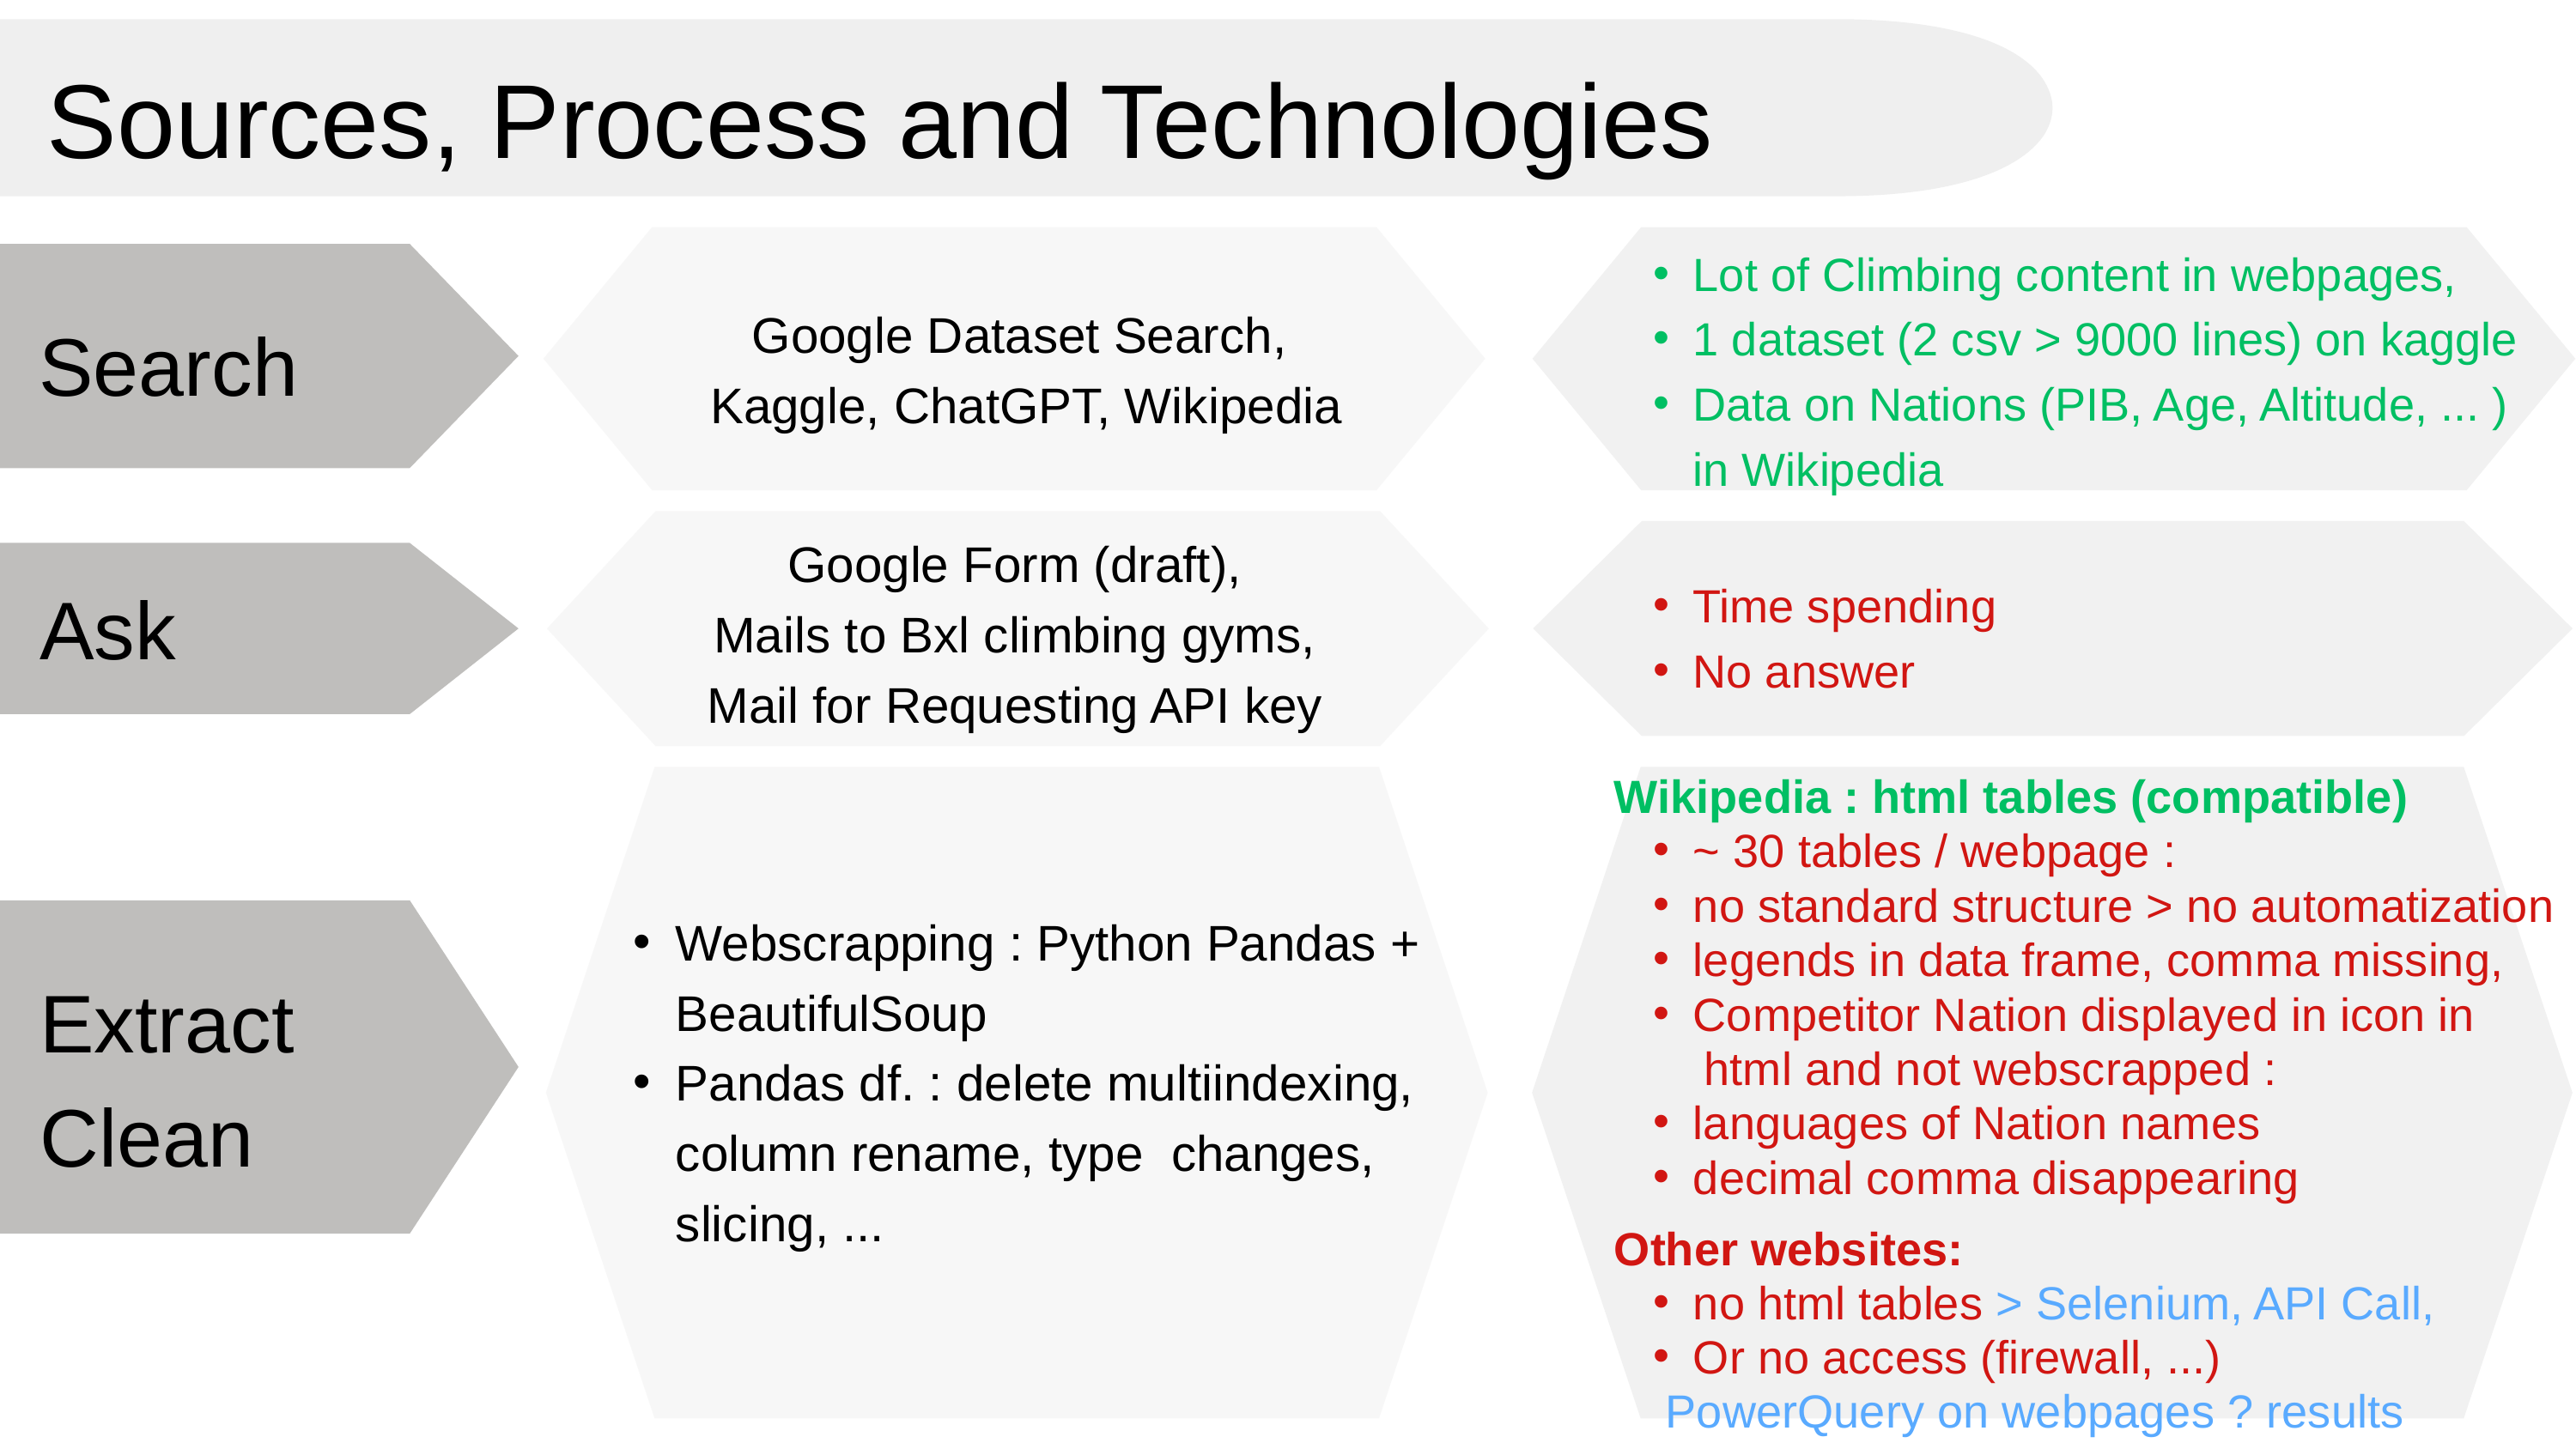

Sources, Process and Technologies

Lot of Climbing content in webpages,
1 dataset (2 csv > 9000 lines) on kaggle
Data on Nations (PIB, Age, Altitude, ... ) in Wikipedia

Google Dataset Search,
Kaggle, ChatGPT, Wikipedia
Search

Google Form (draft),
Mails to Bxl climbing gyms,
Mail for Requesting API key

Ask
Time spending
No answer

Wikipedia : html tables (compatible)
~ 30 tables / webpage :
no standard structure > no automatization
legends in data frame, comma missing,
Competitor Nation displayed in icon in
       html and not webscrapped :
languages of Nation names
decimal comma disappearing

Webscrapping : Python Pandas + BeautifulSoup
Pandas df. : delete multiindexing, column rename, type  changes, slicing, ...
Extract
Clean
Other websites:
no html tables > Selenium, API Call,
Or no access (firewall, ...)
    PowerQuery on webpages ? results